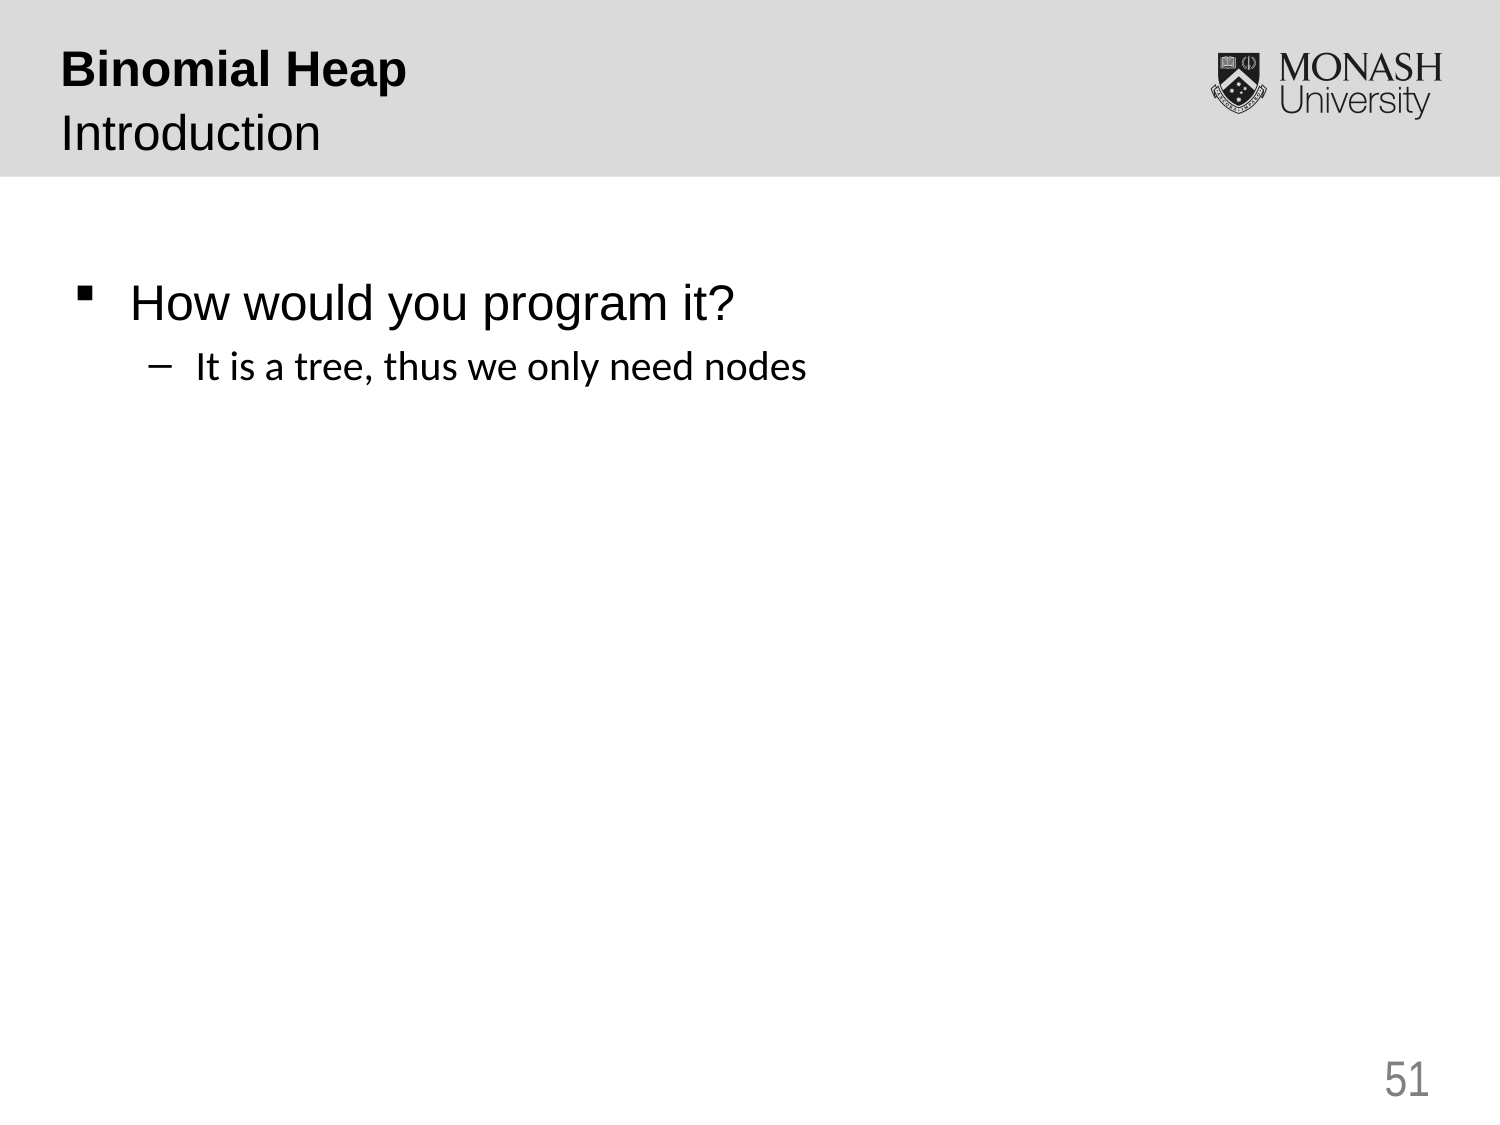

Binomial Heap
Introduction
How would you program it?
It is a tree, thus we only need nodes